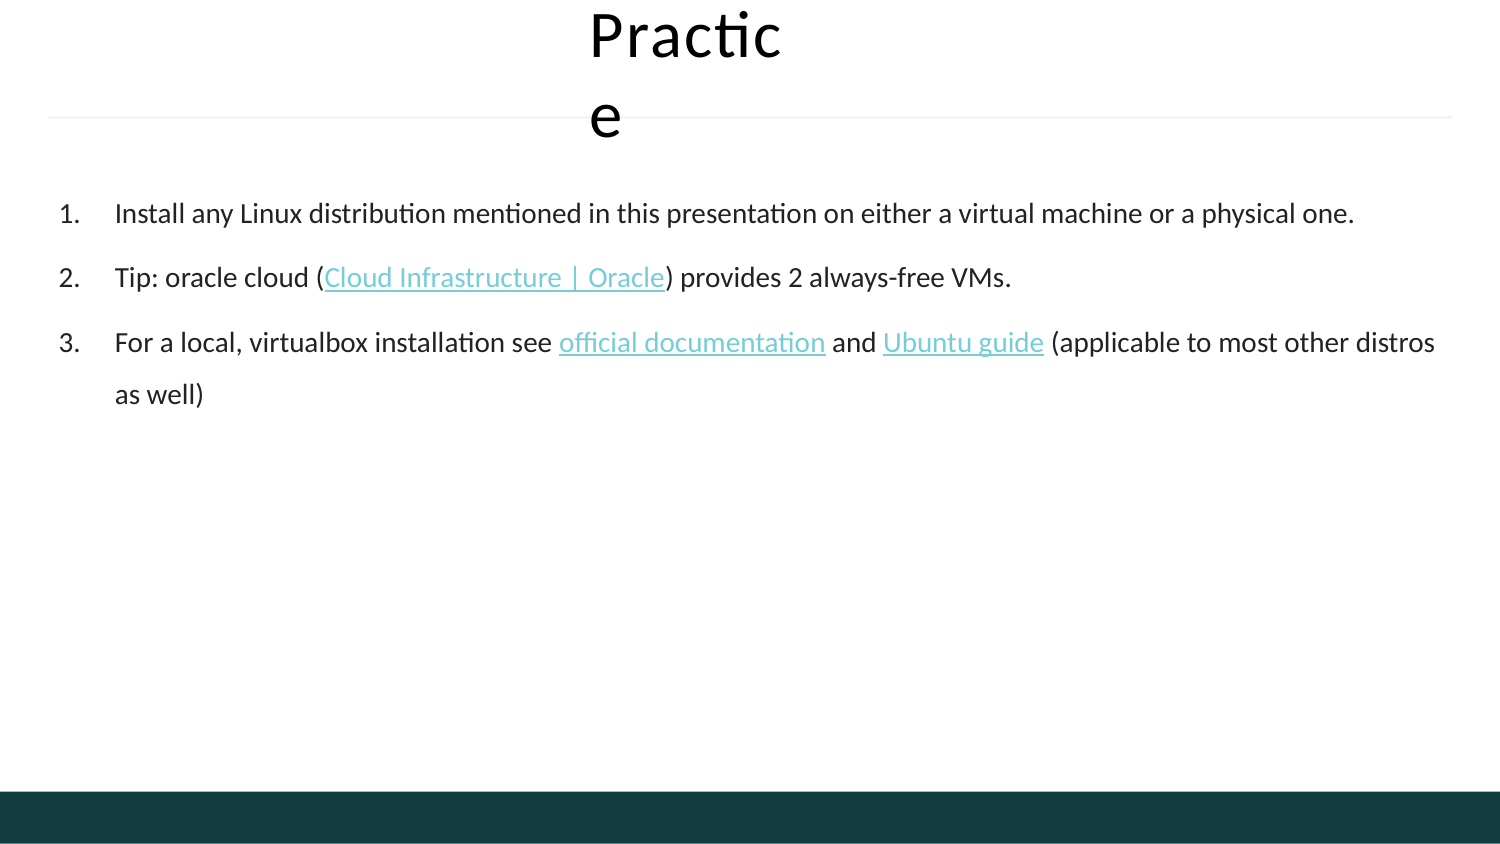

# Practice

Install any Linux distribution mentioned in this presentation on either a virtual machine or a physical one.
Tip: oracle cloud (Cloud Infrastructure | Oracle) provides 2 always-free VMs.
For a local, virtualbox installation see official documentation and Ubuntu guide (applicable to most other distros as well)